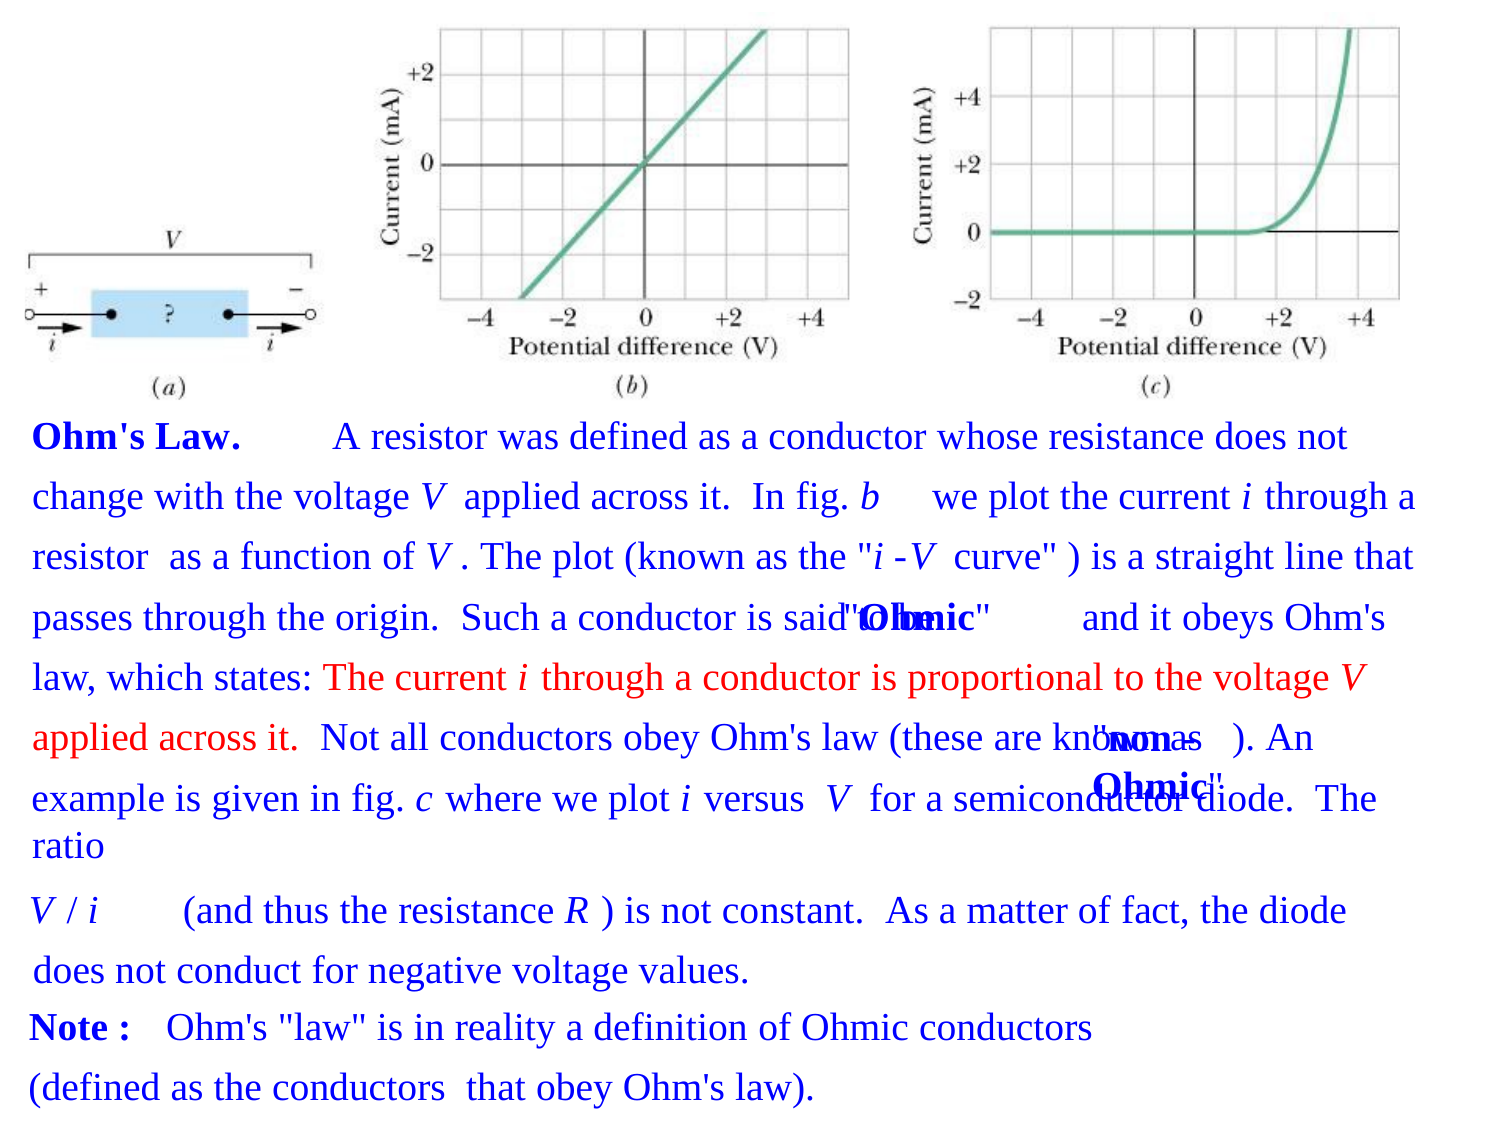

Ohm's Law.	A resistor was defined as a conductor whose resistance does not change with the voltage V  applied across it.  In fig. b	we plot the current i through a resistor  as a function of V . The plot (known as the "i -V  curve" ) is a straight line that passes through the origin.  Such a conductor is said to be	and it obeys Ohm's law, which states: The current i through a conductor is proportional to the voltage V  applied across it.  Not all conductors obey Ohm's law (these are known as	). An

example is given in fig. c where we plot i versus  V  for a semiconductor diode.  The ratio
V / i	(and thus the resistance R ) is not constant.  As a matter of fact, the diode does not conduct for negative voltage values.
Note :	Ohm's "law" is in reality a definition of Ohmic conductors

(defined as the conductors  that obey Ohm's law).
"Ohmic"
"non - Ohmic"